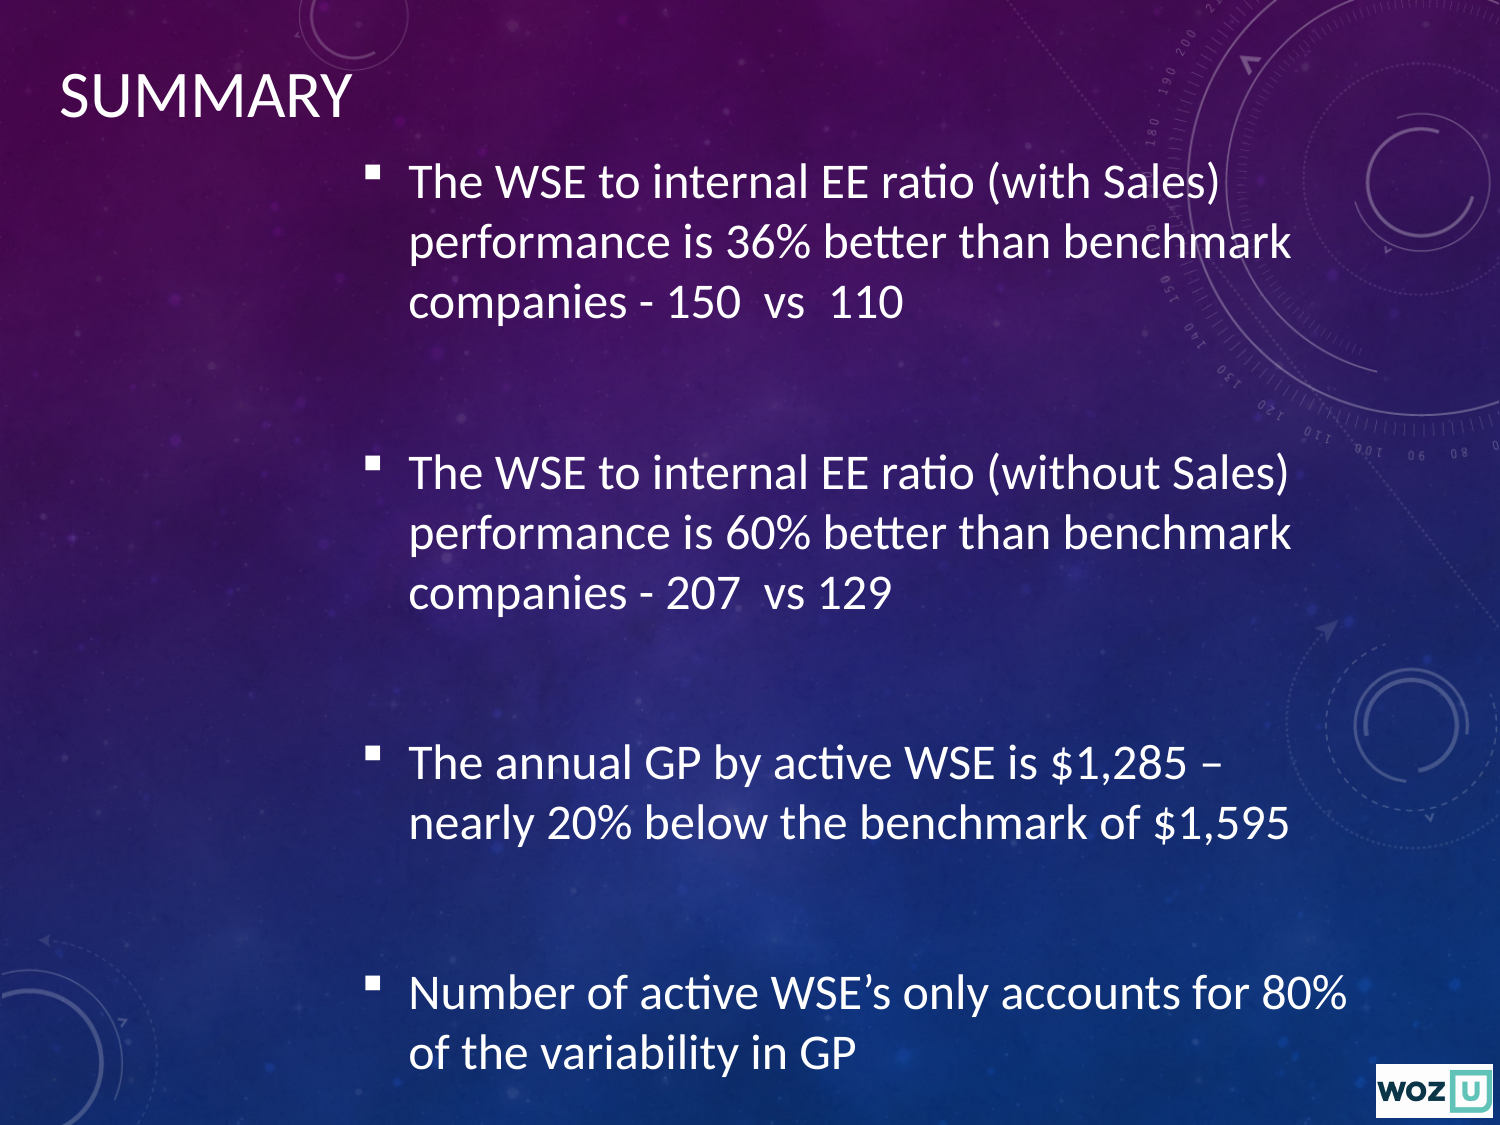

summary
The WSE to internal EE ratio (with Sales) performance is 36% better than benchmark companies - 150  vs  110

The WSE to internal EE ratio (without Sales) performance is 60% better than benchmark companies - 207  vs 129

The annual GP by active WSE is $1,285 – nearly 20% below the benchmark of $1,595

Number of active WSE’s only accounts for 80% of the variability in GP